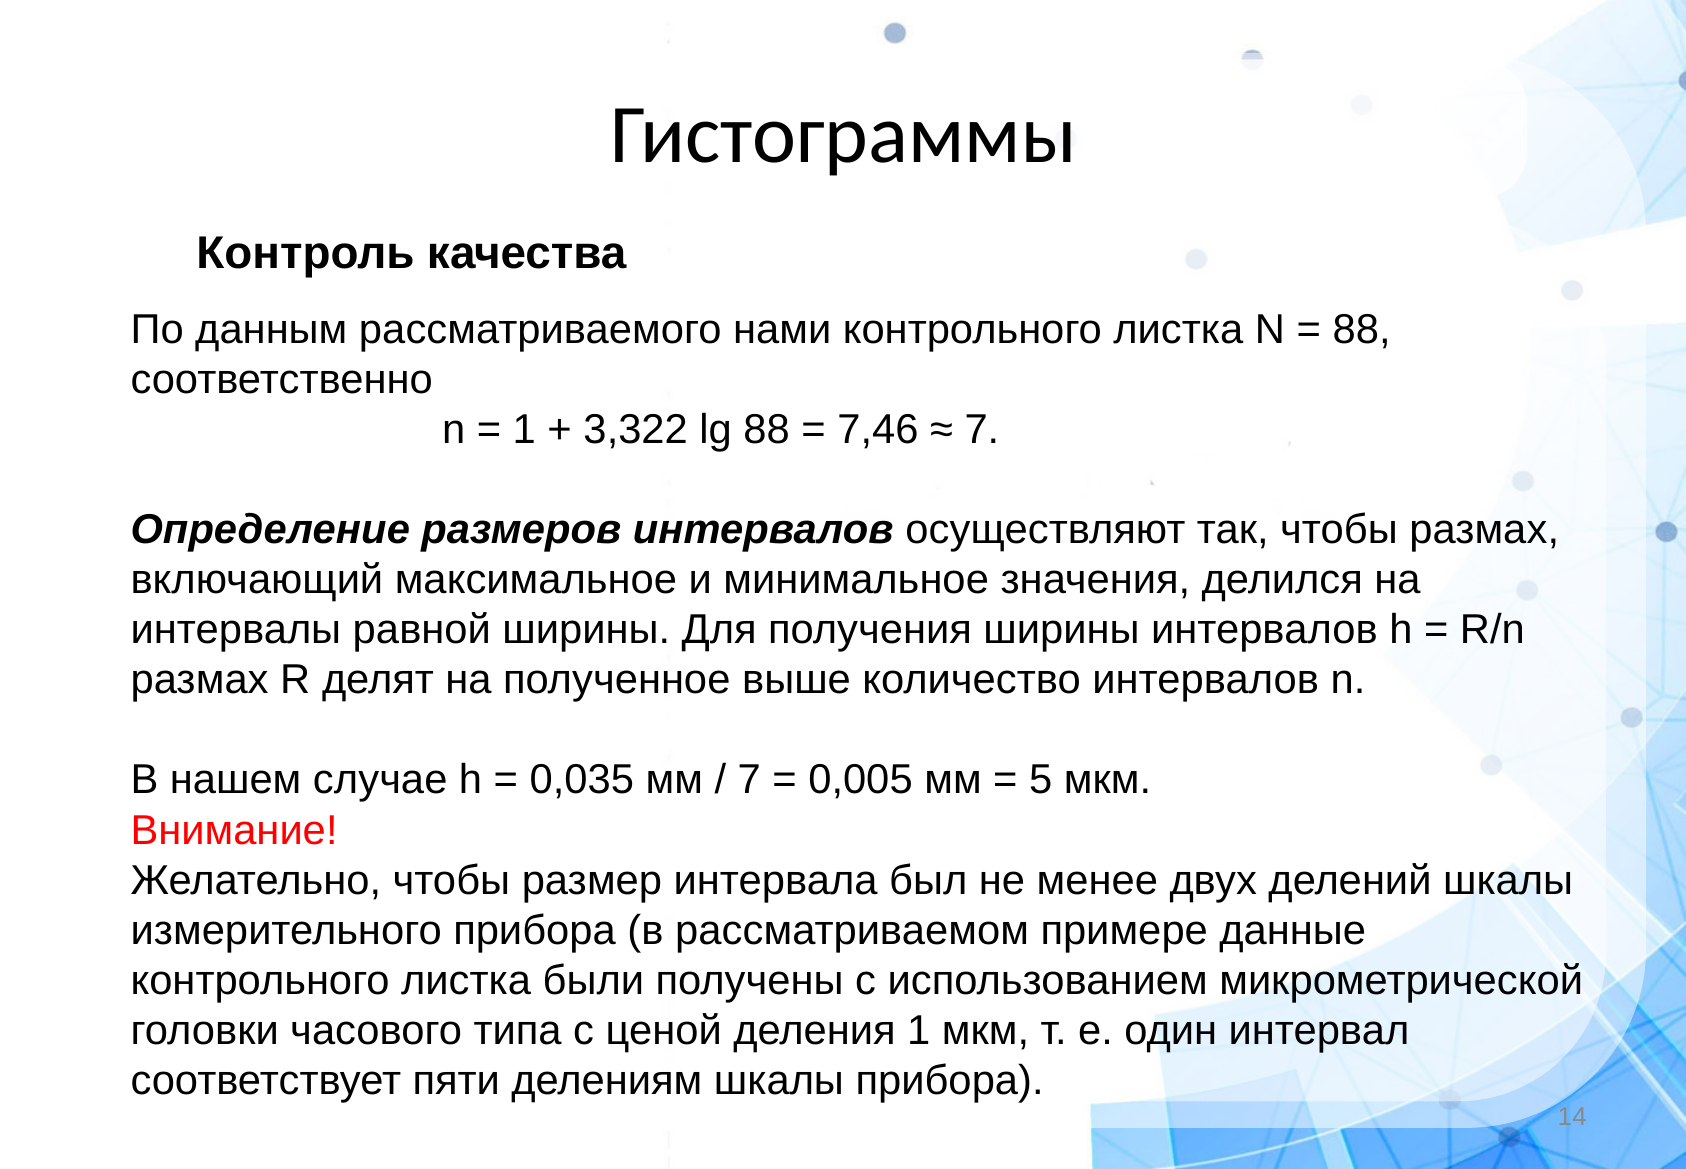

# Гистограммы
Контроль качества

По данным рассматриваемого нами контрольного листка N = 88, соответственно
 		 n = 1 + 3,322 lg 88 = 7,46 ≈ 7.
Определение размеров интервалов осуществляют так, чтобы размах, включающий максимальное и минимальное значения, делился на интервалы равной ширины. Для получения ширины интервалов h = R/n размах R делят на полученное выше количество интервалов n.
В нашем случае h = 0,035 мм / 7 = 0,005 мм = 5 мкм.
Внимание!
Желательно, чтобы размер интервала был не менее двух делений шкалы измерительного прибора (в рассматриваемом примере данные контрольного листка были получены с использованием микрометрической головки часового типа с ценой деления 1 мкм, т. е. один интервал соответствует пяти делениям шкалы прибора).
14